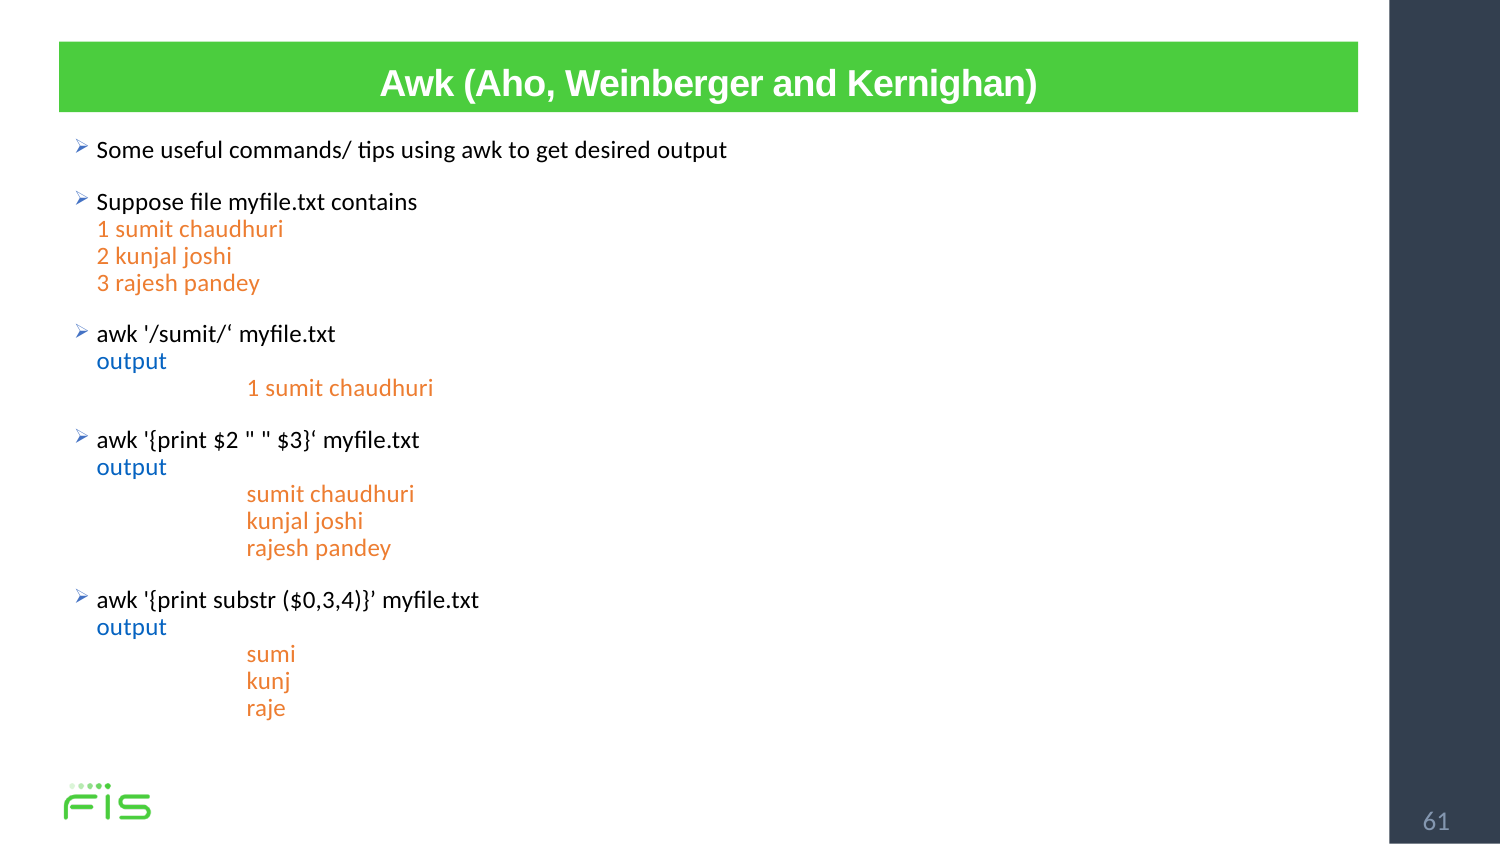

# Awk (Aho, Weinberger and Kernighan)
Some useful commands/ tips using awk to get desired output
Suppose file myfile.txt contains
1 sumit chaudhuri
2 kunjal joshi
3 rajesh pandey
awk '/sumit/‘ myfile.txt
output
	1 sumit chaudhuri
awk '{print $2 " " $3}‘ myfile.txt
output
	sumit chaudhuri
	kunjal joshi
	rajesh pandey
awk '{print substr ($0,3,4)}’ myfile.txt
output
	sumi
	kunj
	raje
61